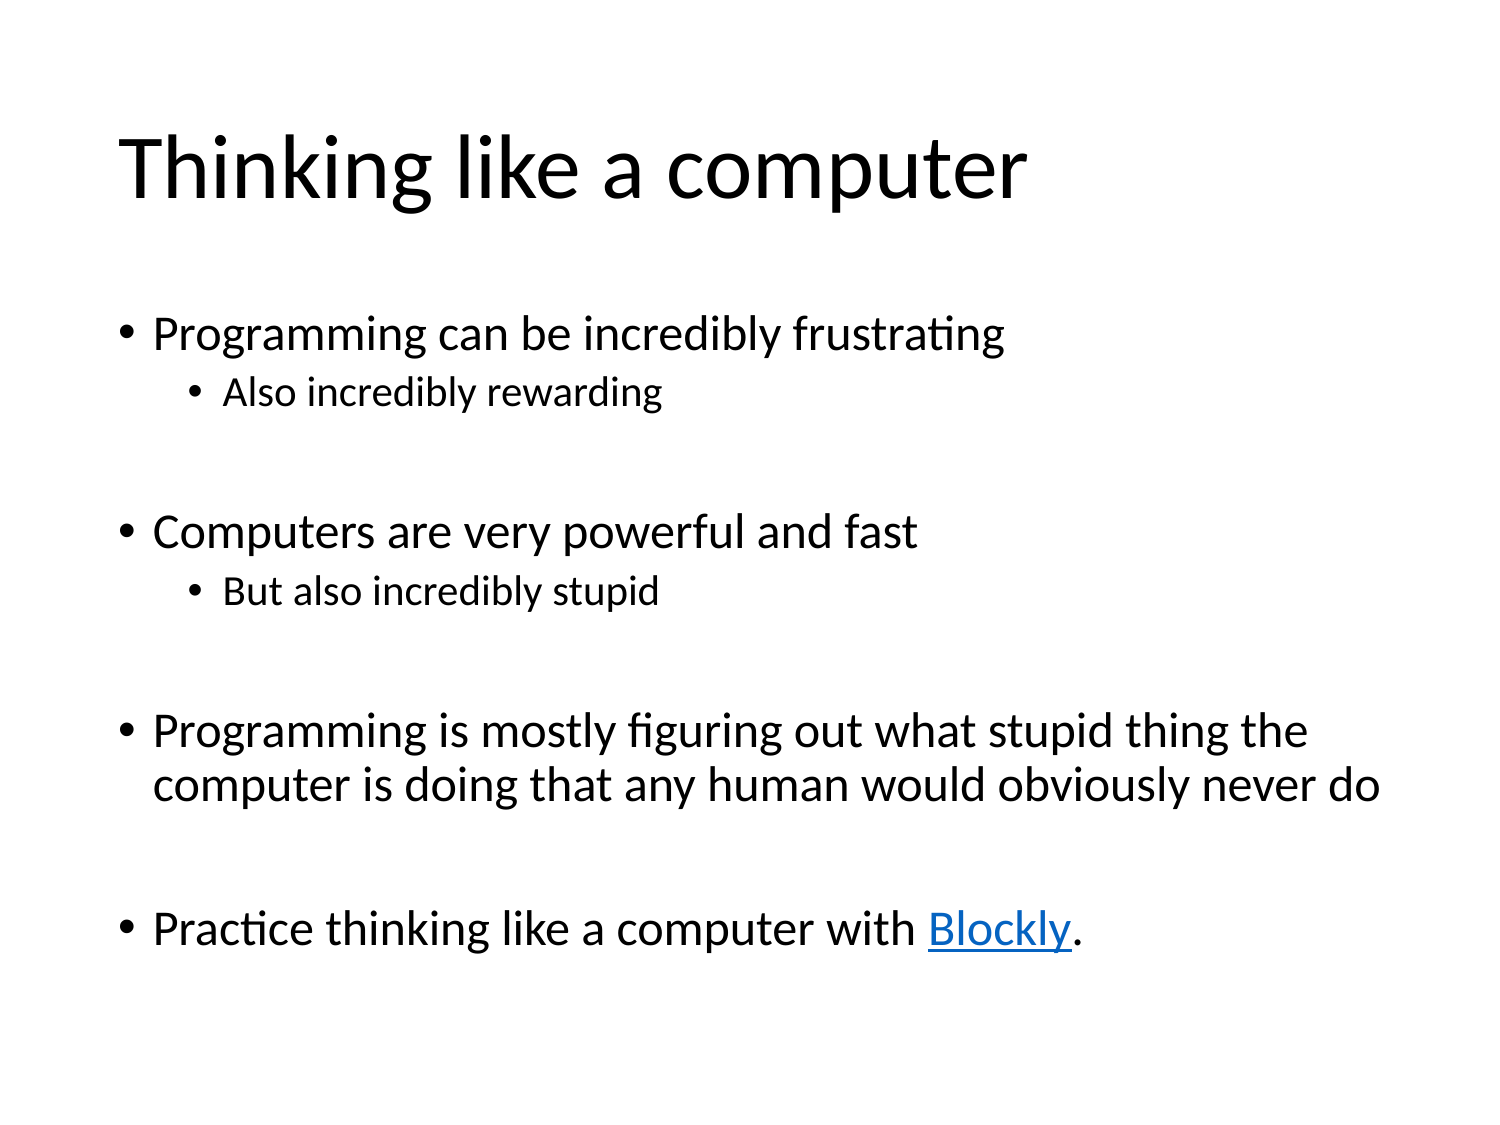

# Thinking like a computer
Programming can be incredibly frustrating
Also incredibly rewarding

Computers are very powerful and fast
But also incredibly stupid

Programming is mostly figuring out what stupid thing the computer is doing that any human would obviously never do

Practice thinking like a computer with Blockly.